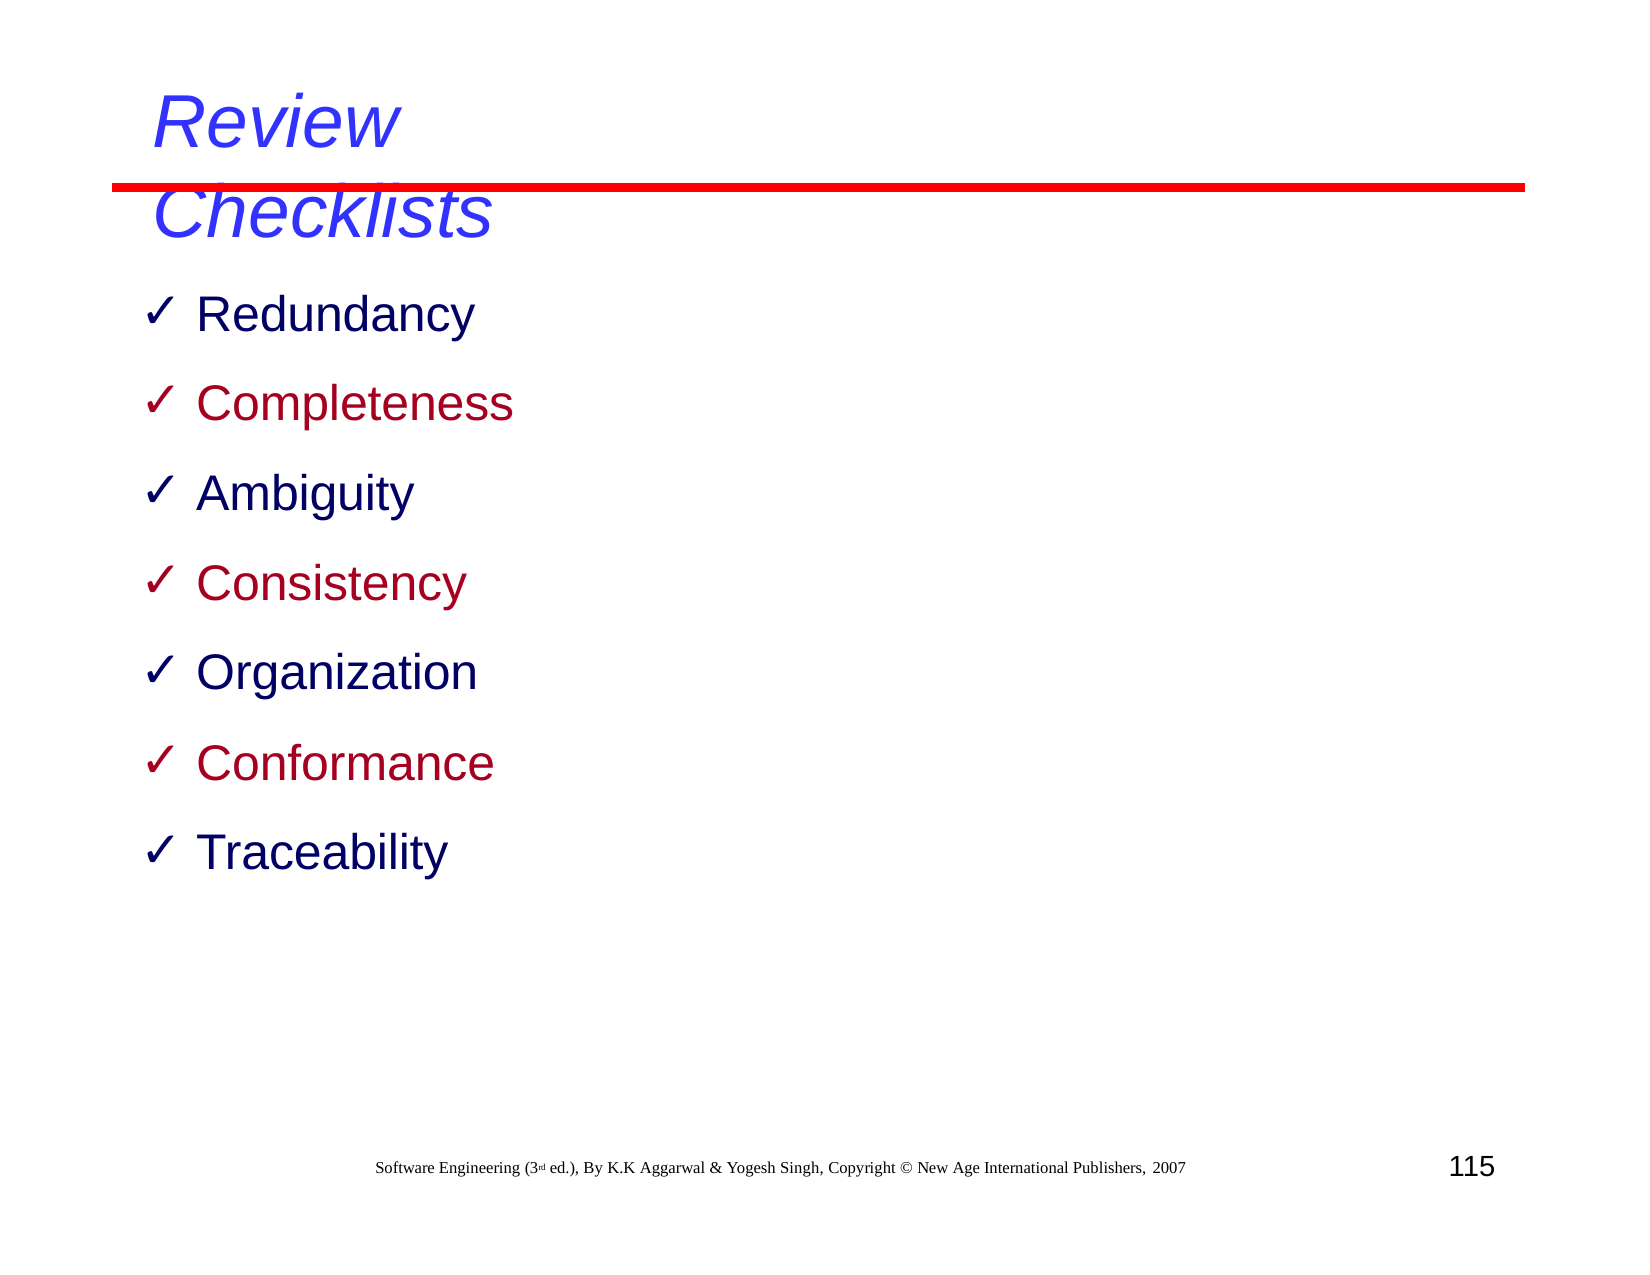

# Review Checklists

Redundancy
Completeness
Ambiguity
Consistency
Organization
Conformance
Traceability
115
Software Engineering (3rd  ed.), By K.K Aggarwal & Yogesh Singh, Copyright © New Age International Publishers, 2007